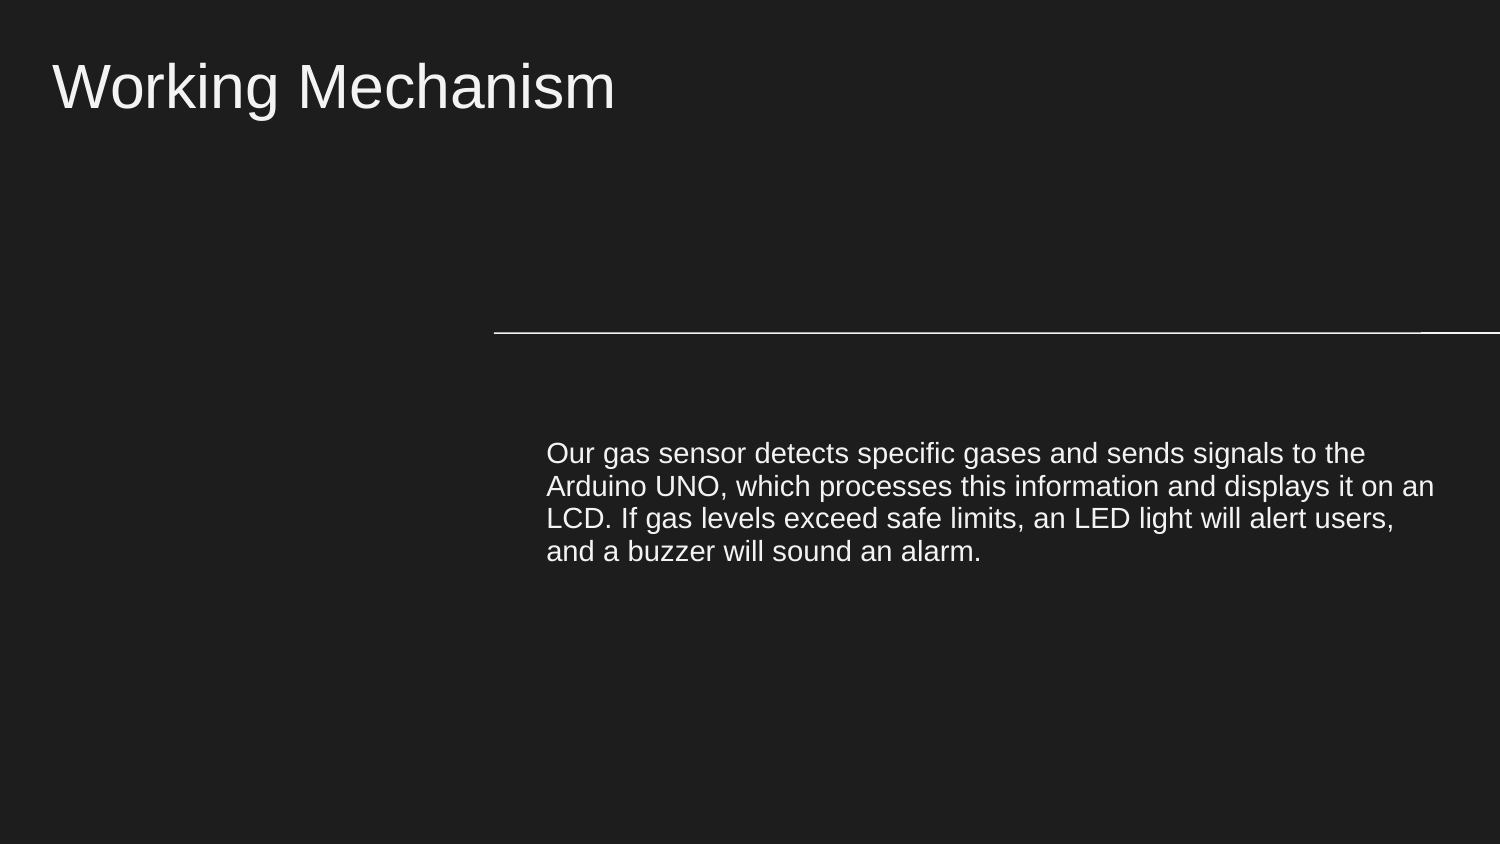

# Working Mechanism
Our gas sensor detects specific gases and sends signals to the Arduino UNO, which processes this information and displays it on an LCD. If gas levels exceed safe limits, an LED light will alert users, and a buzzer will sound an alarm.